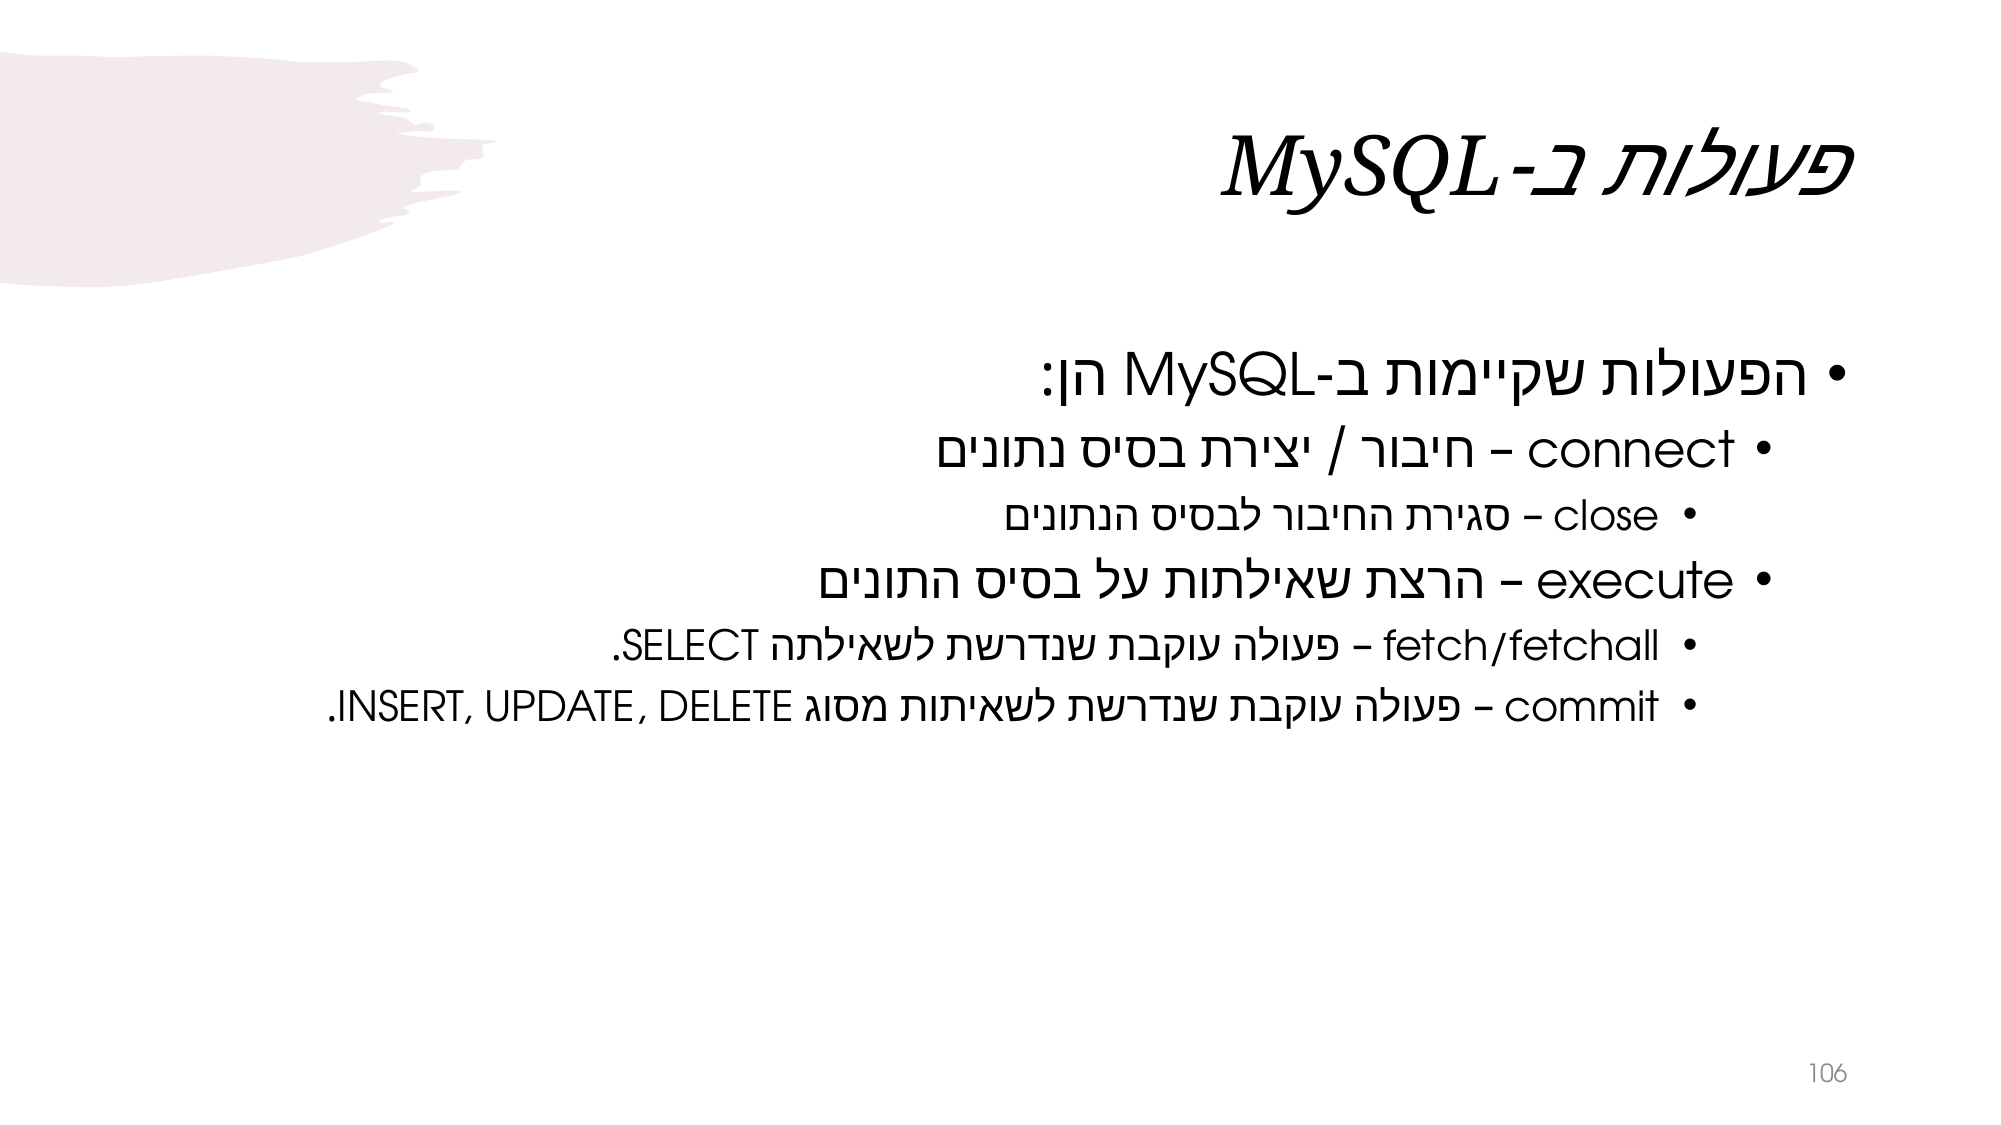

# פעולות ב-MySQL
הפעולות שקיימות ב-MySQL הן:
connect – חיבור / יצירת בסיס נתונים
close – סגירת החיבור לבסיס הנתונים
execute – הרצת שאילתות על בסיס התונים
fetch/fetchall – פעולה עוקבת שנדרשת לשאילתה SELECT.
commit – פעולה עוקבת שנדרשת לשאיתות מסוג INSERT, UPDATE, DELETE.

106